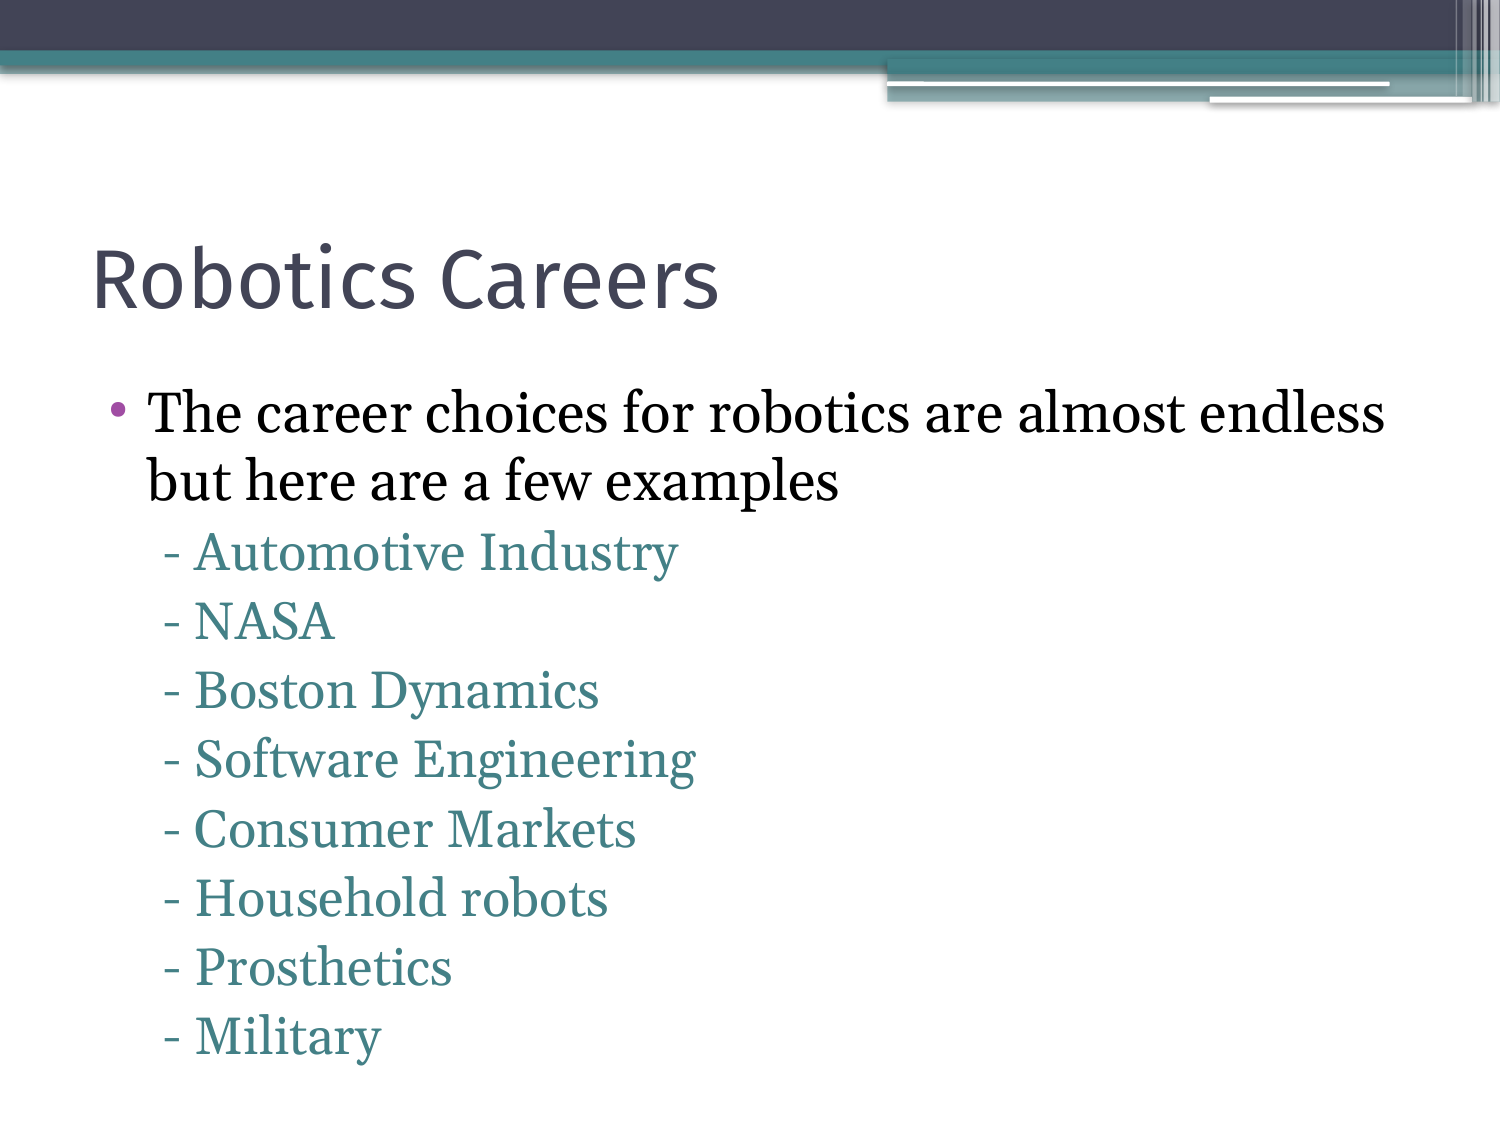

# Robotics Careers
The career choices for robotics are almost endless but here are a few examples
- Automotive Industry
- NASA
- Boston Dynamics
- Software Engineering
- Consumer Markets
- Household robots
- Prosthetics
- Military